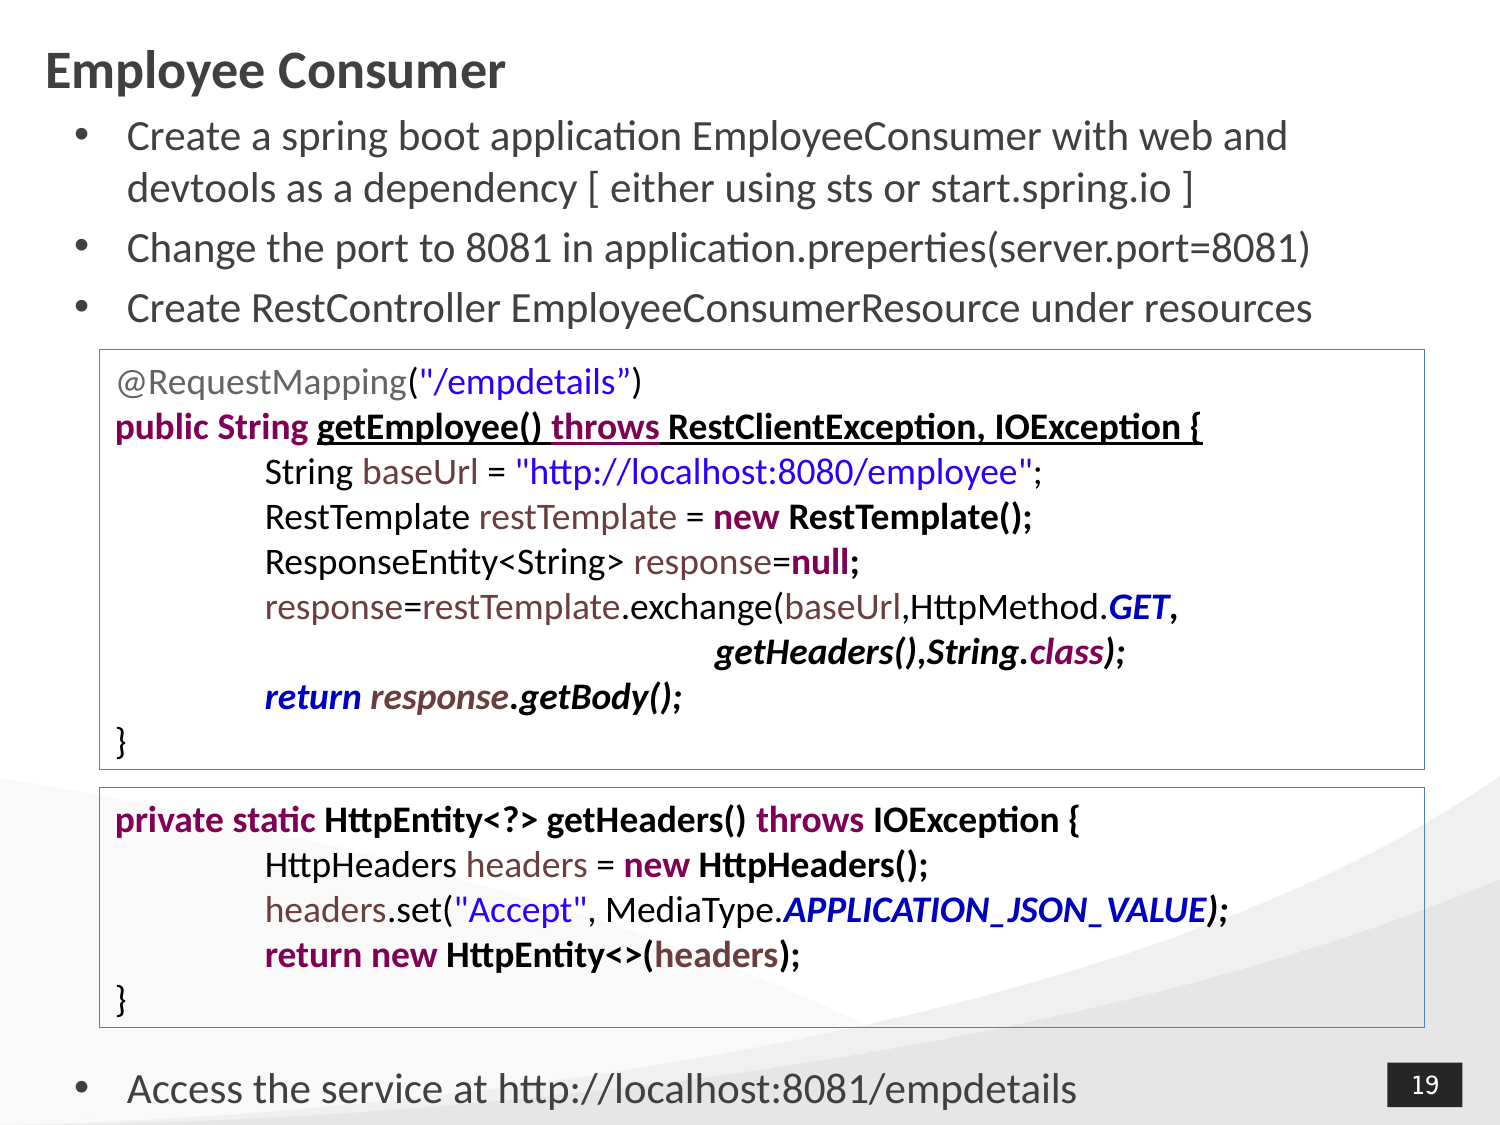

# Employee Consumer
Create a spring boot application EmployeeConsumer with web and devtools as a dependency [ either using sts or start.spring.io ]
Change the port to 8081 in application.preperties(server.port=8081)
Create RestController EmployeeConsumerResource under resources

Access the service at http://localhost:8081/empdetails
@RequestMapping("/empdetails”)
public String getEmployee() throws RestClientException, IOException {
	String baseUrl = "http://localhost:8080/employee";
	RestTemplate restTemplate = new RestTemplate();
	ResponseEntity<String> response=null;
	response=restTemplate.exchange(baseUrl,HttpMethod.GET, 					getHeaders(),String.class);
	return response.getBody();
}
private static HttpEntity<?> getHeaders() throws IOException {
	HttpHeaders headers = new HttpHeaders();
	headers.set("Accept", MediaType.APPLICATION_JSON_VALUE);
	return new HttpEntity<>(headers);
}